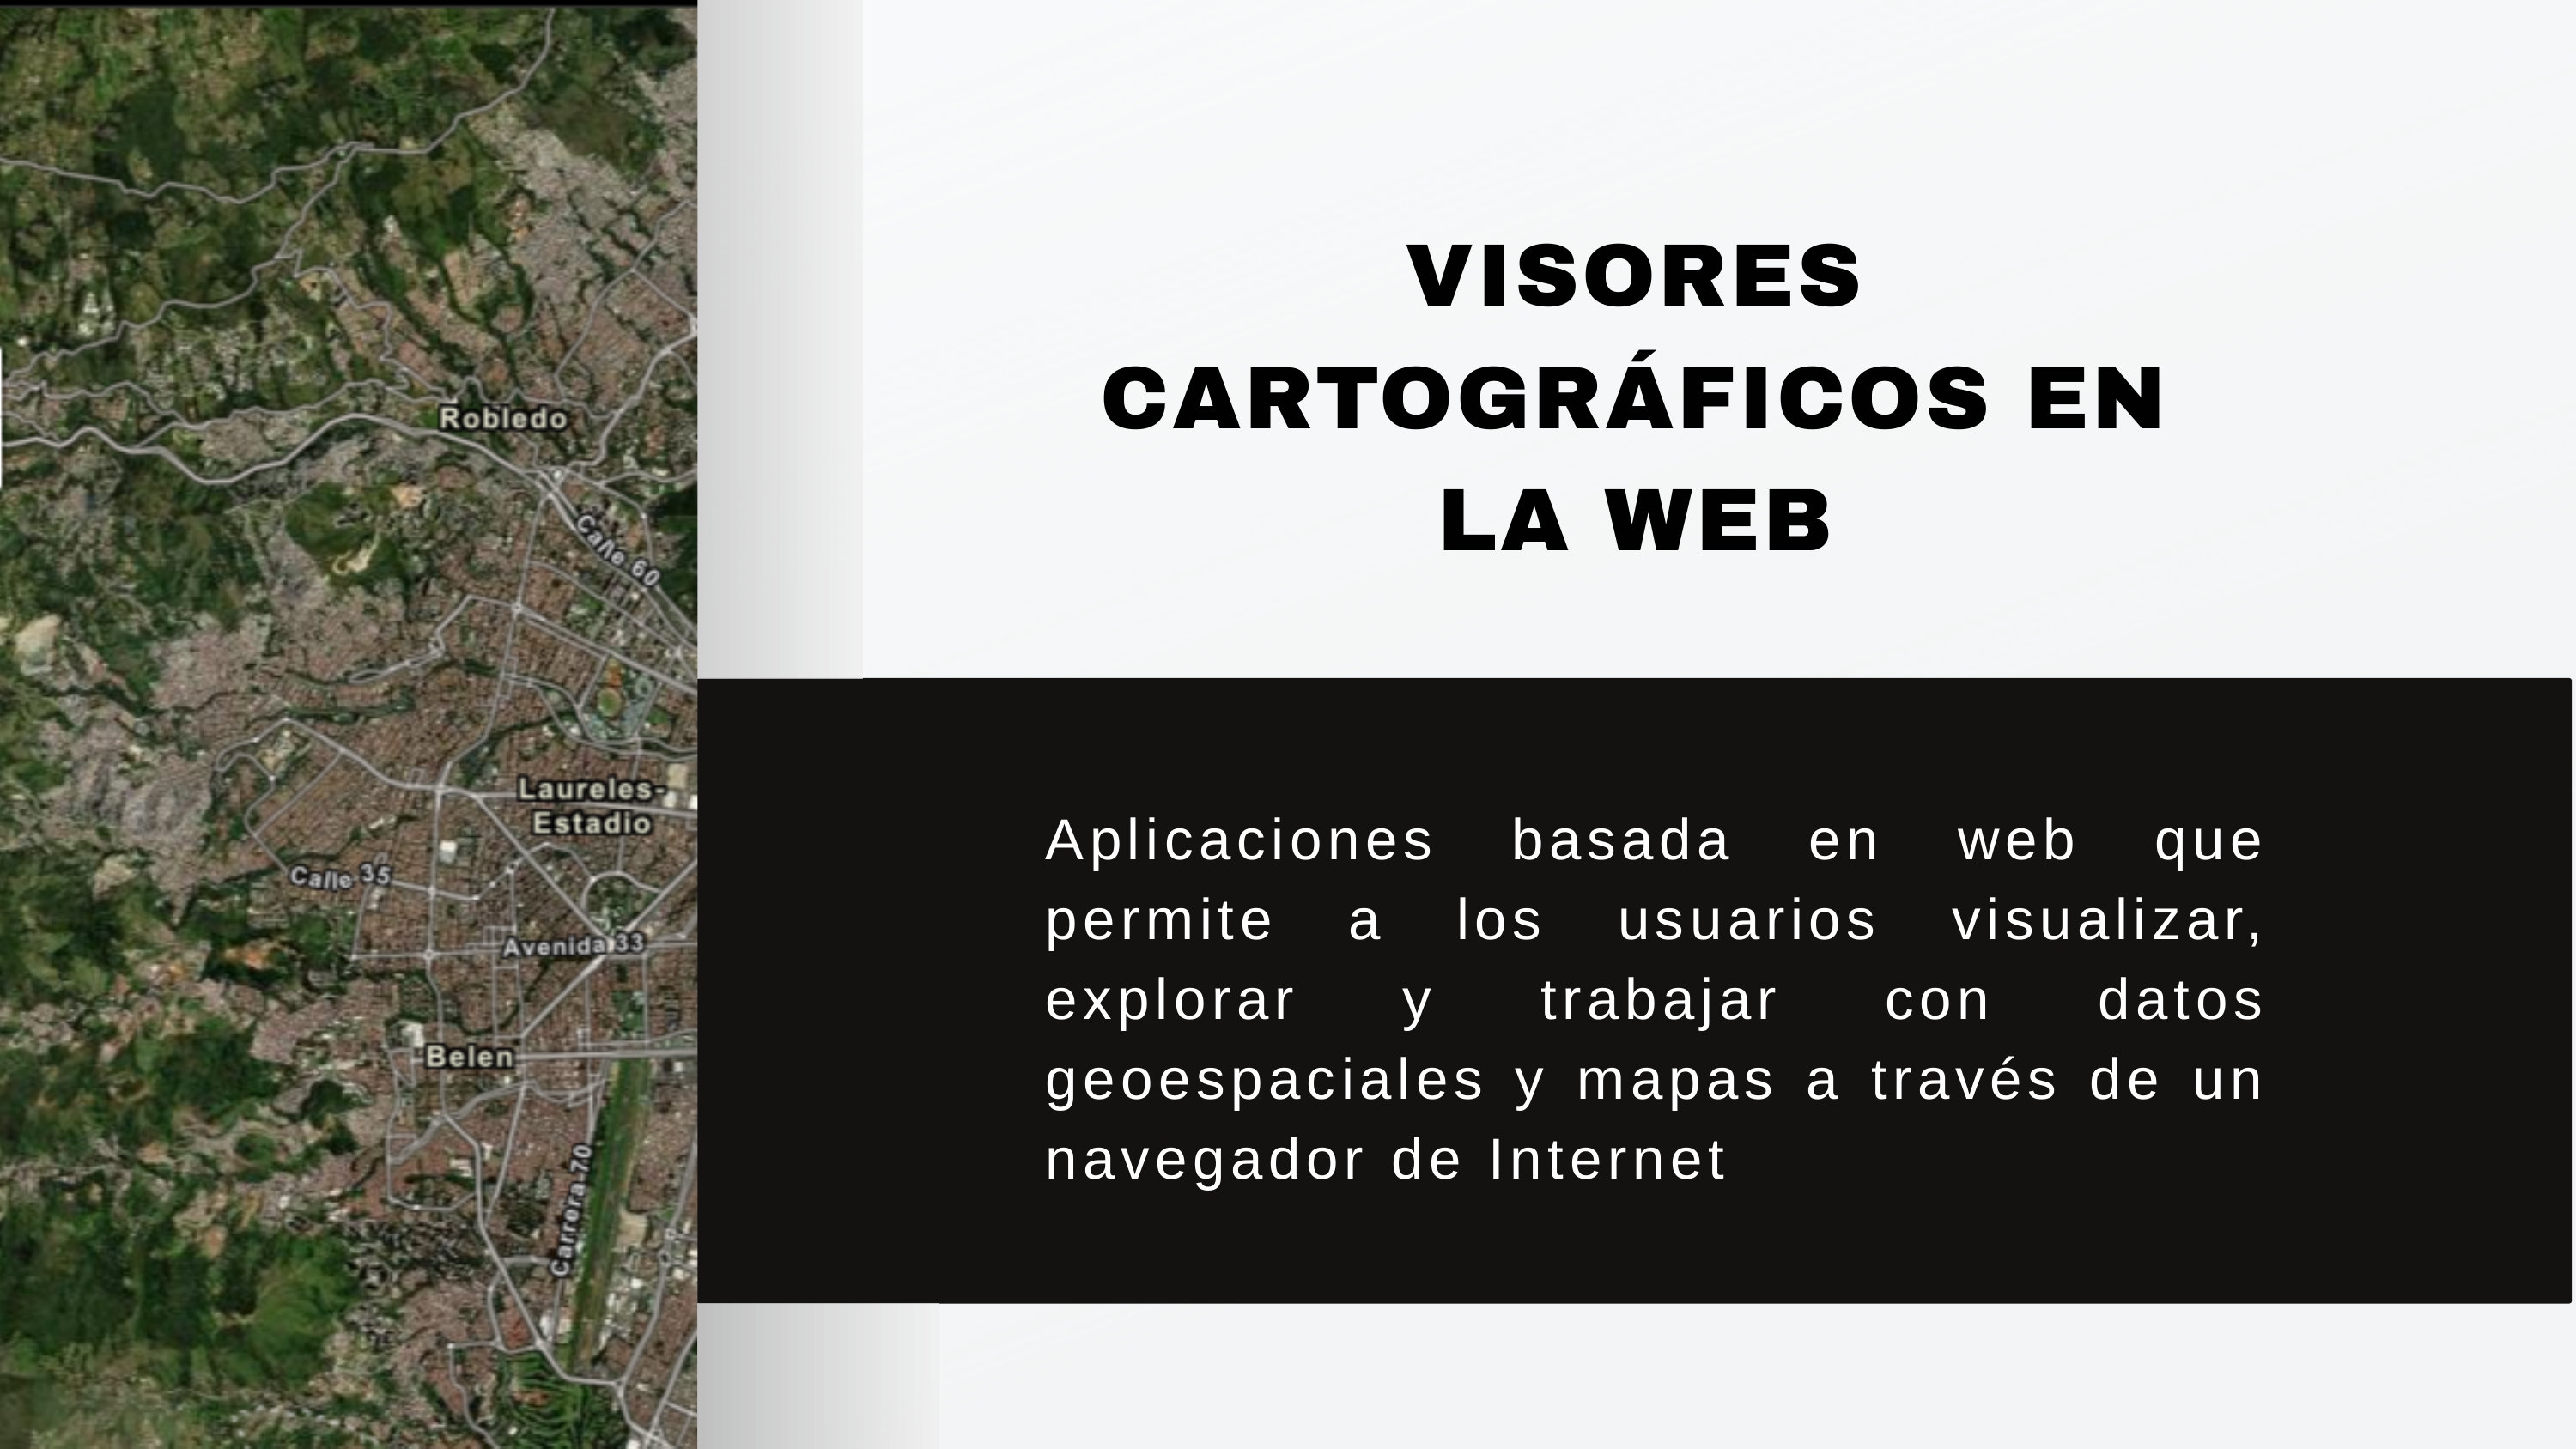

VISORES CARTOGRÁFICOS EN LA WEB

Aplicaciones basada en web que permite a los usuarios visualizar, explorar y trabajar con datos geoespaciales y mapas a través de un navegador de Internet